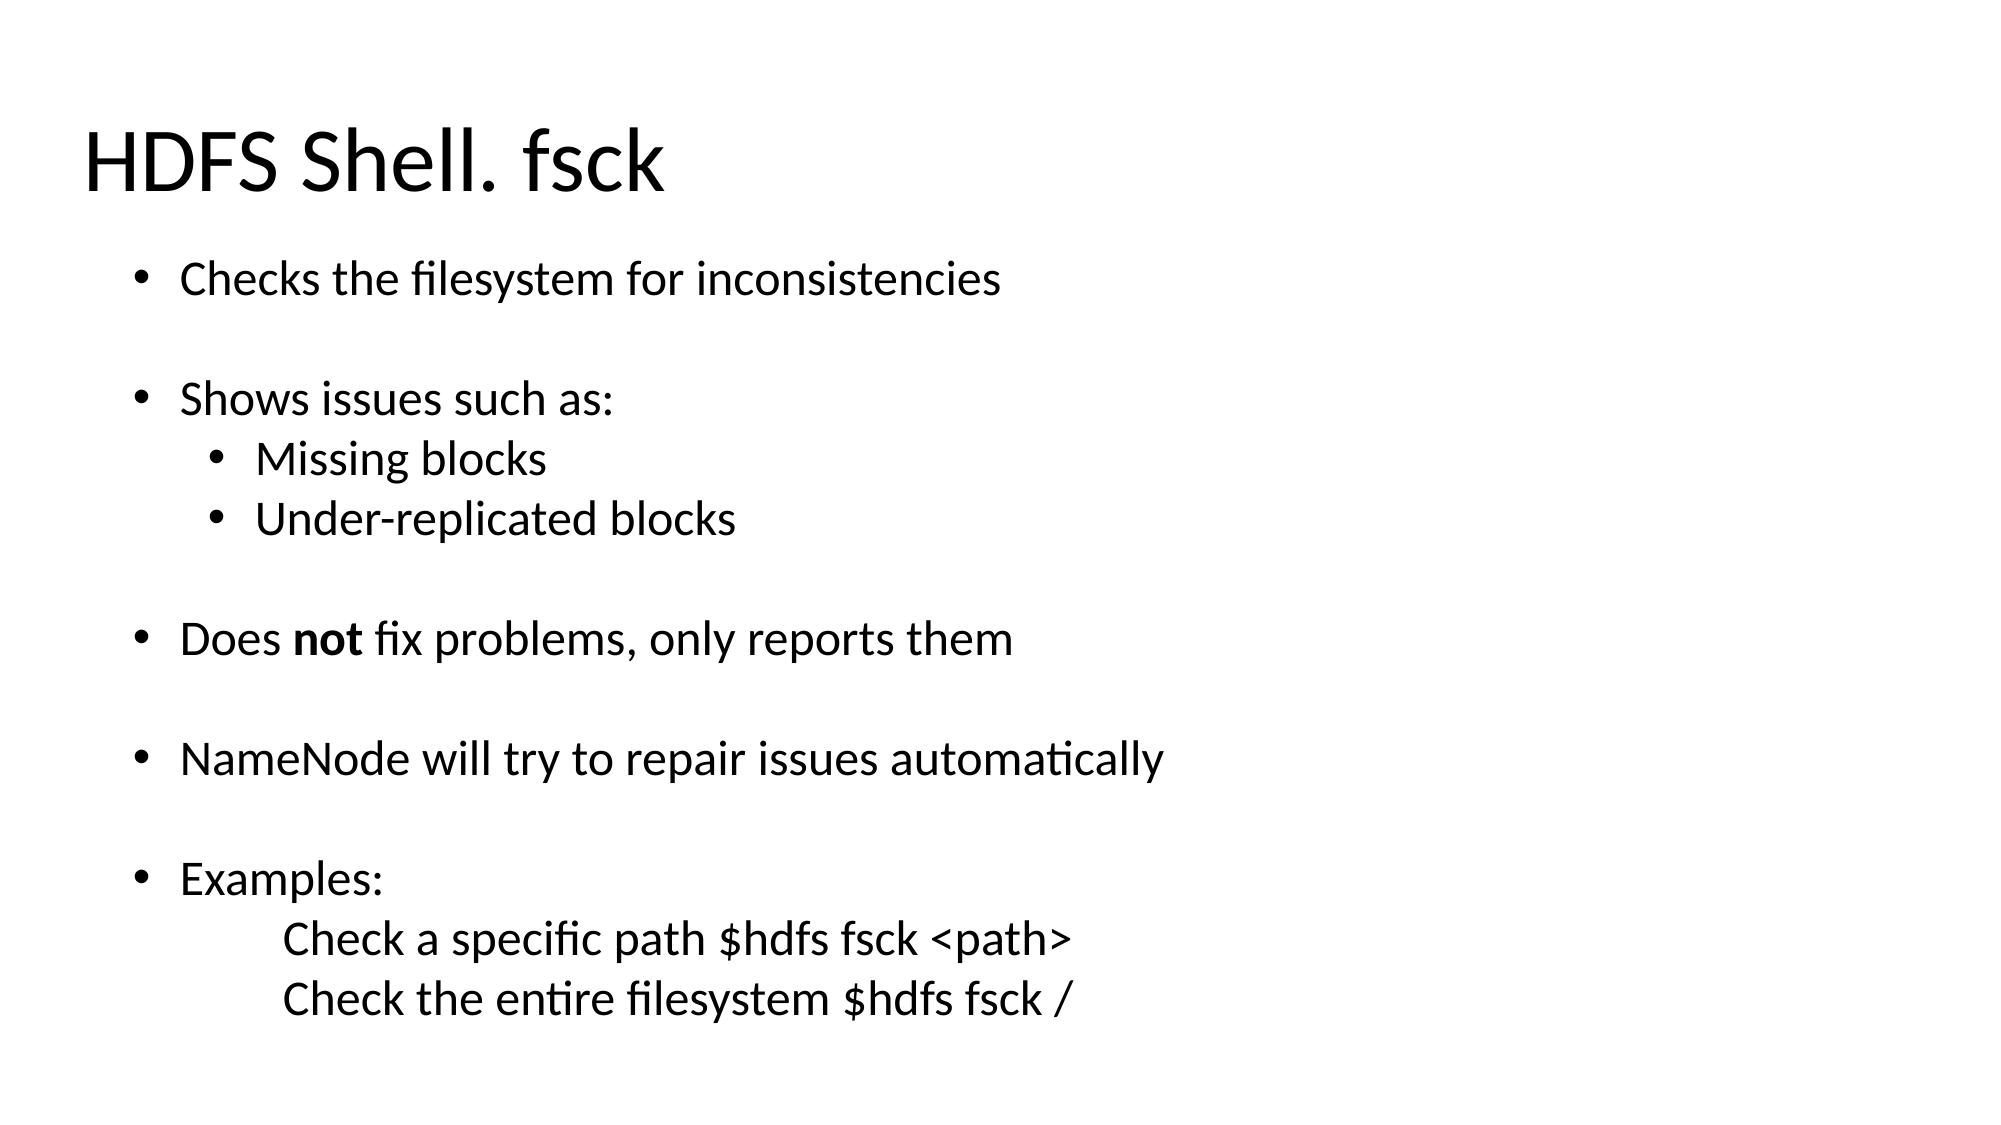

# HDFS Shell. fsck
Checks the filesystem for inconsistencies

Shows issues such as:
Missing blocks
Under-replicated blocks

Does not fix problems, only reports them

NameNode will try to repair issues automatically

Examples:
	Check a specific path $hdfs fsck <path>
	Check the entire filesystem $hdfs fsck /